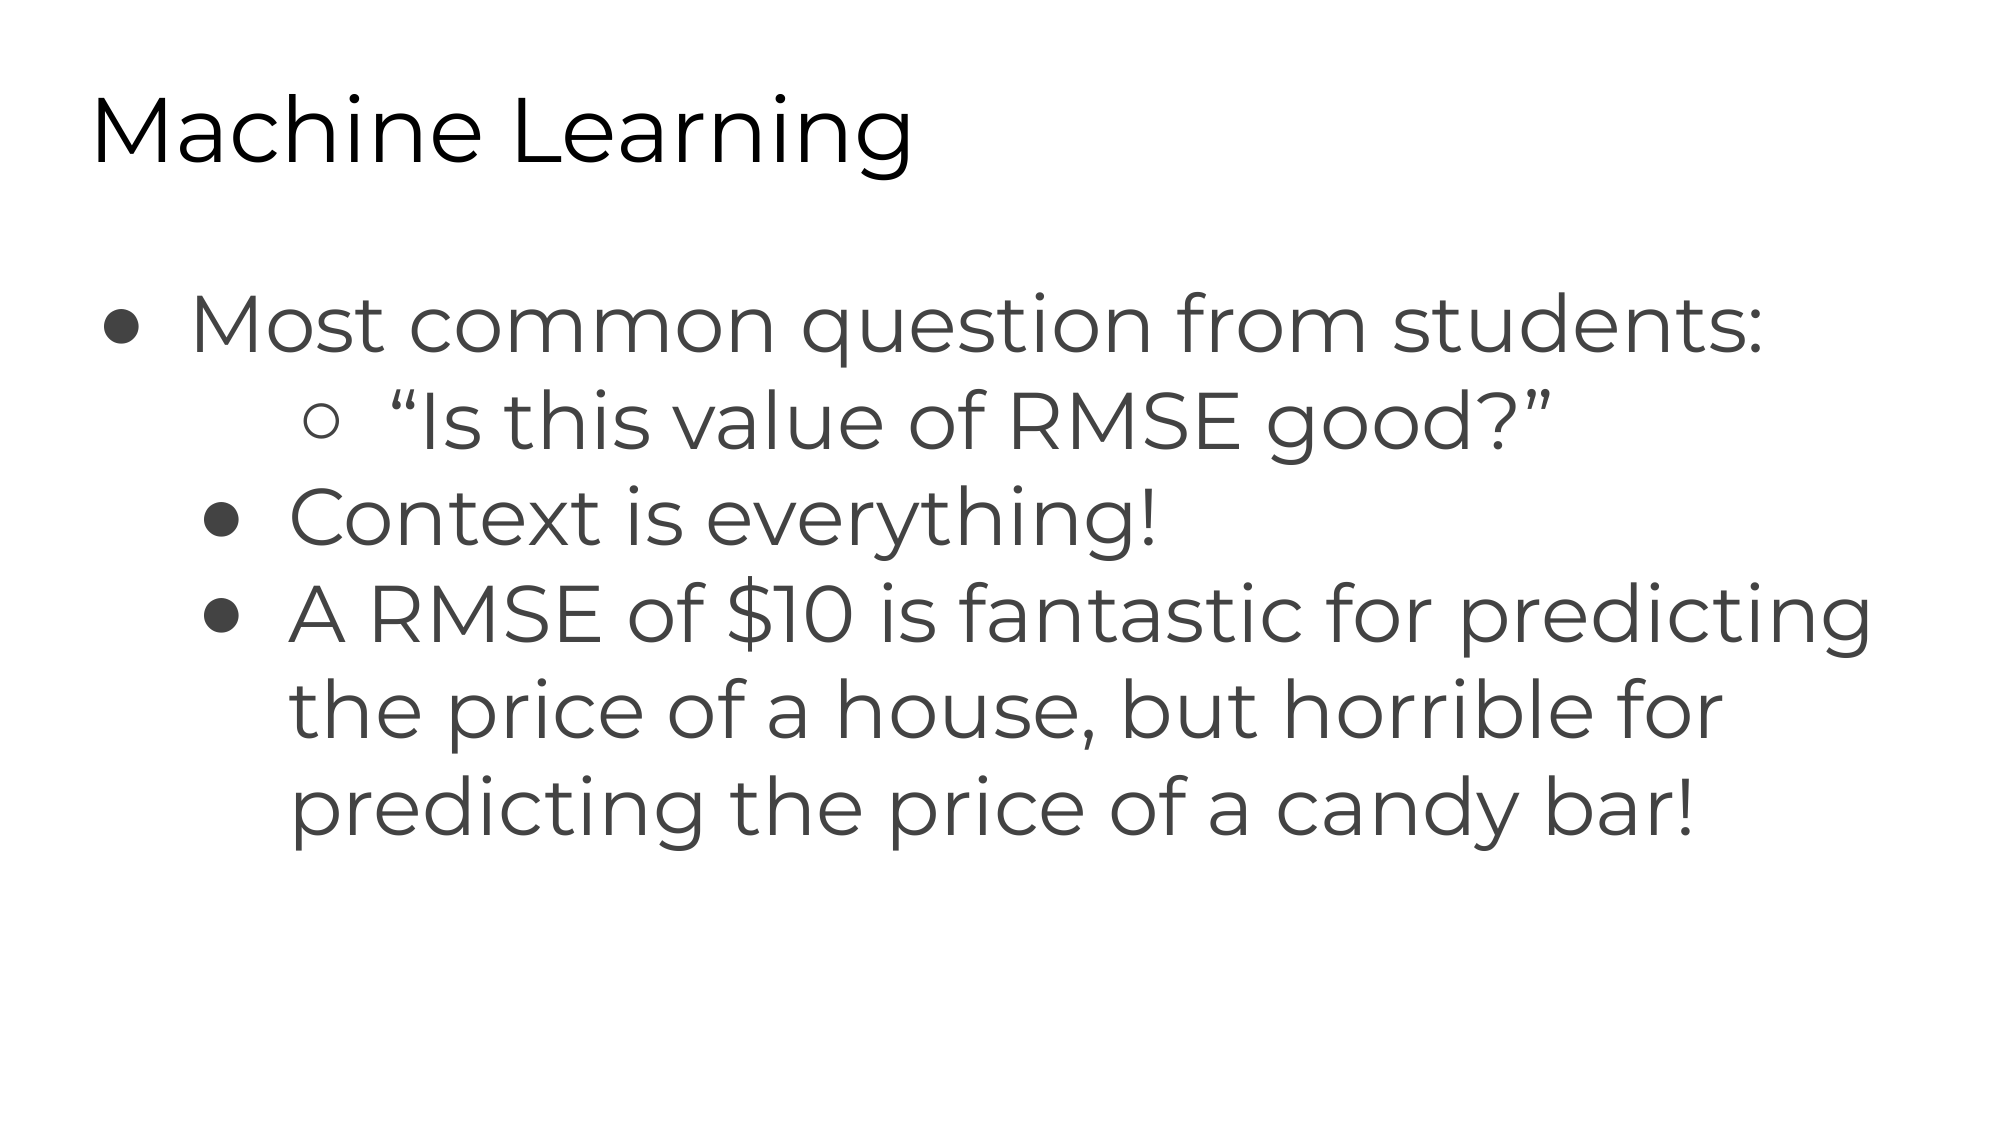

# Machine Learning

Most common question from students:
“Is this value of RMSE good?”
Context is everything!
A RMSE of $10 is fantastic for predicting the price of a house, but horrible for predicting the price of a candy bar!